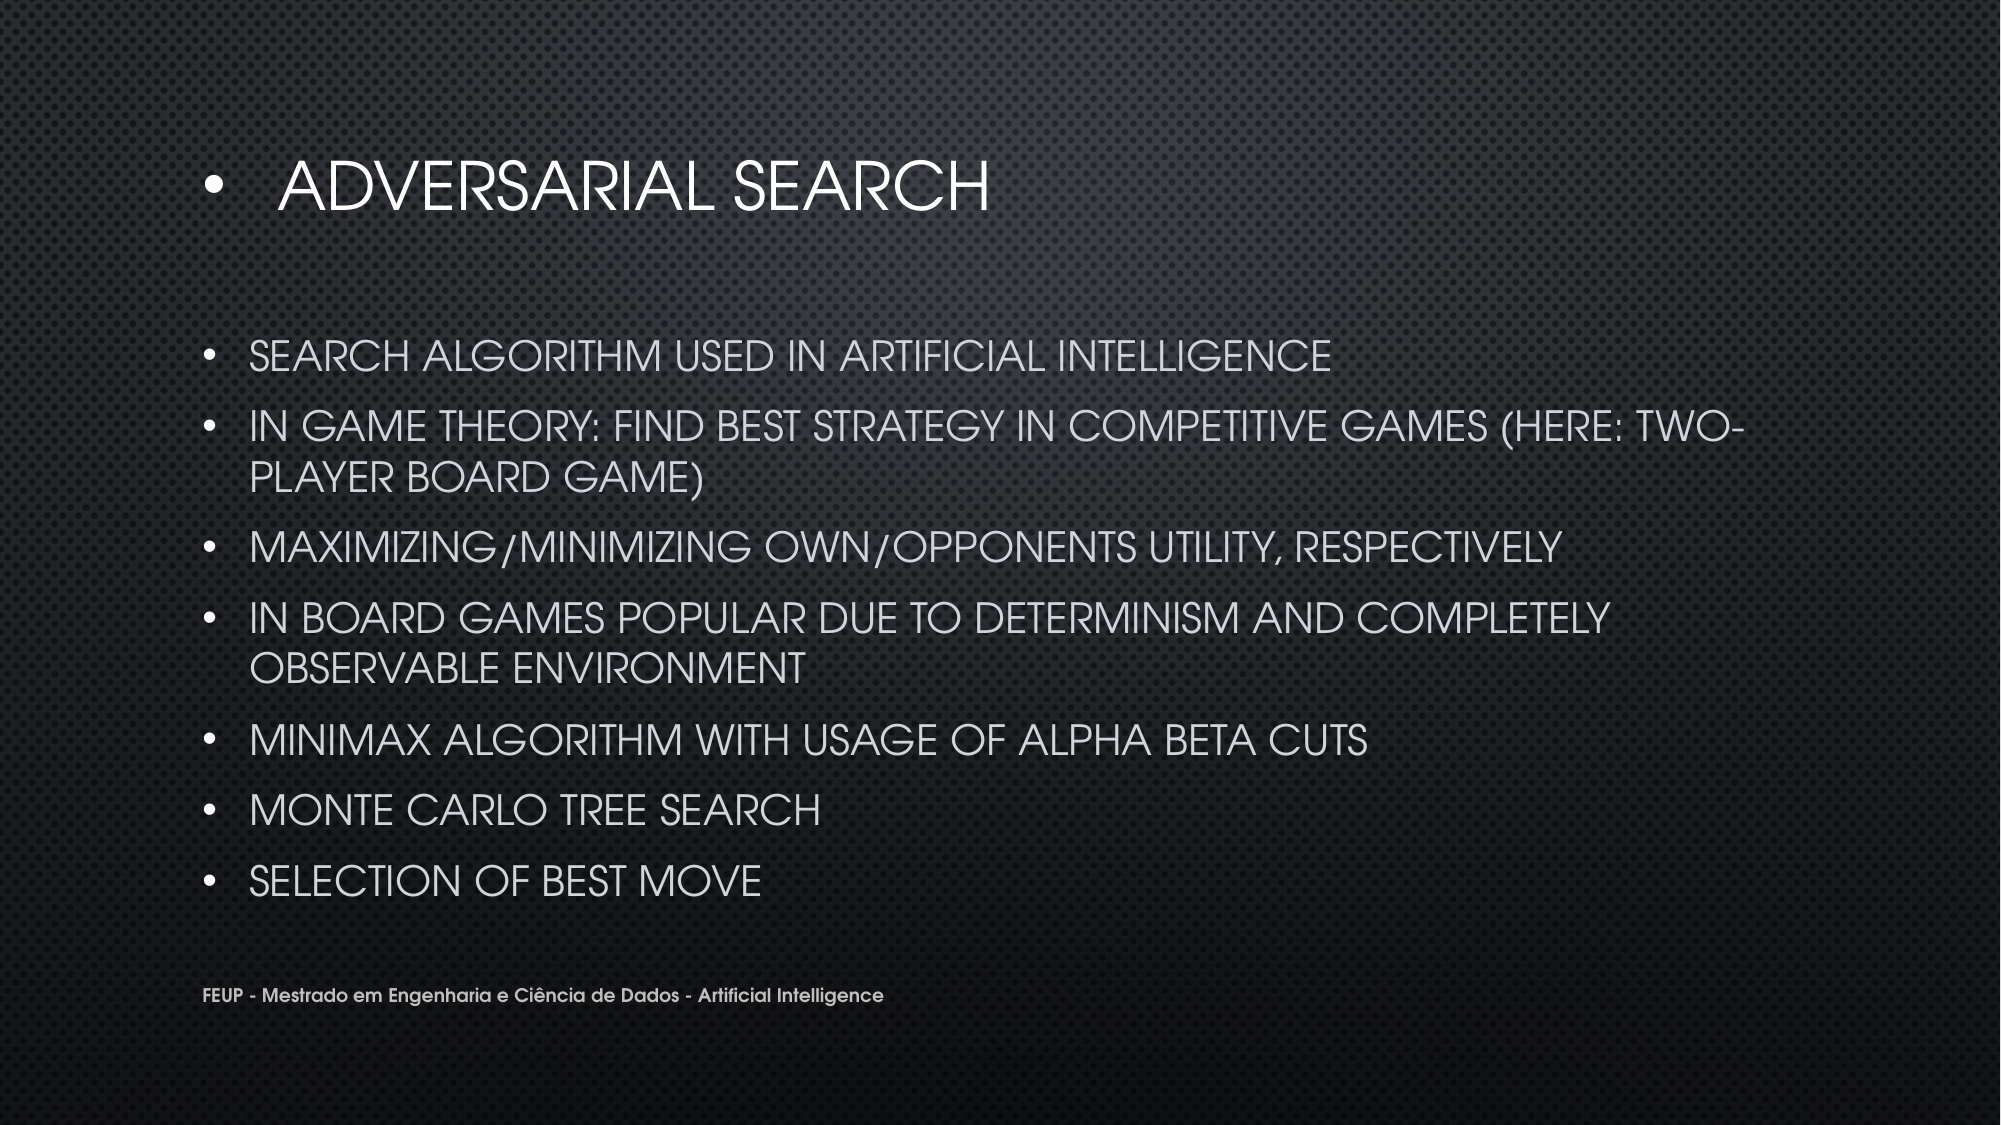

# Adversarial Search
Search algorithm used in artificial intelligence
In game theory: find best strategy in competitive games (here: two-player board game)
Maximizing/Minimizing own/opponents utility, respectively
In board games popular due to determinism and completely  observable environment
Minimax Algorithm with usage of Alpha Beta cuts
Monte Carlo Tree Search
Selection of best move
FEUP - Mestrado em Engenharia e Ciência de Dados - Artificial Intelligence